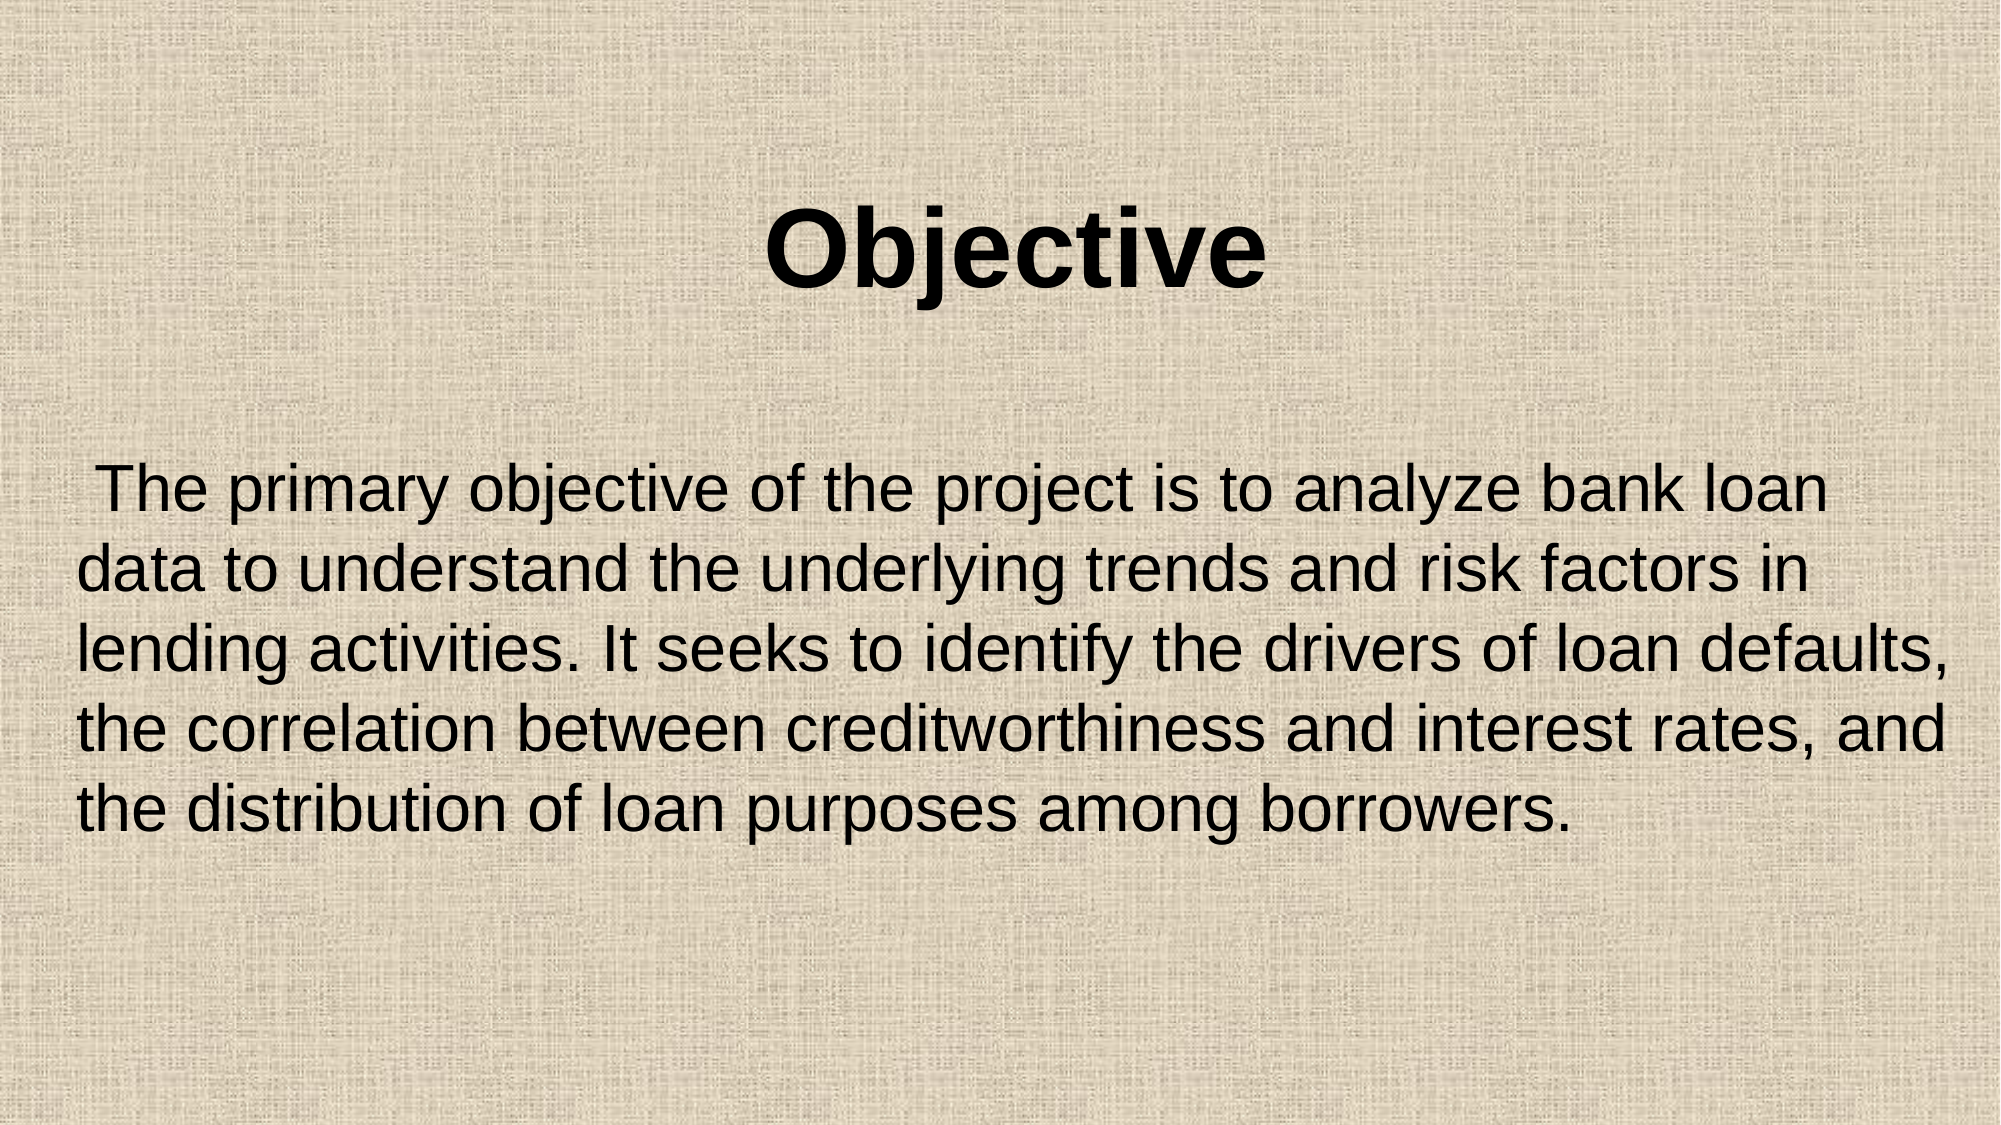

Objective

 The primary objective of the project is to analyze bank loan data to understand the underlying trends and risk factors in lending activities. It seeks to identify the drivers of loan defaults, the correlation between creditworthiness and interest rates, and the distribution of loan purposes among borrowers.